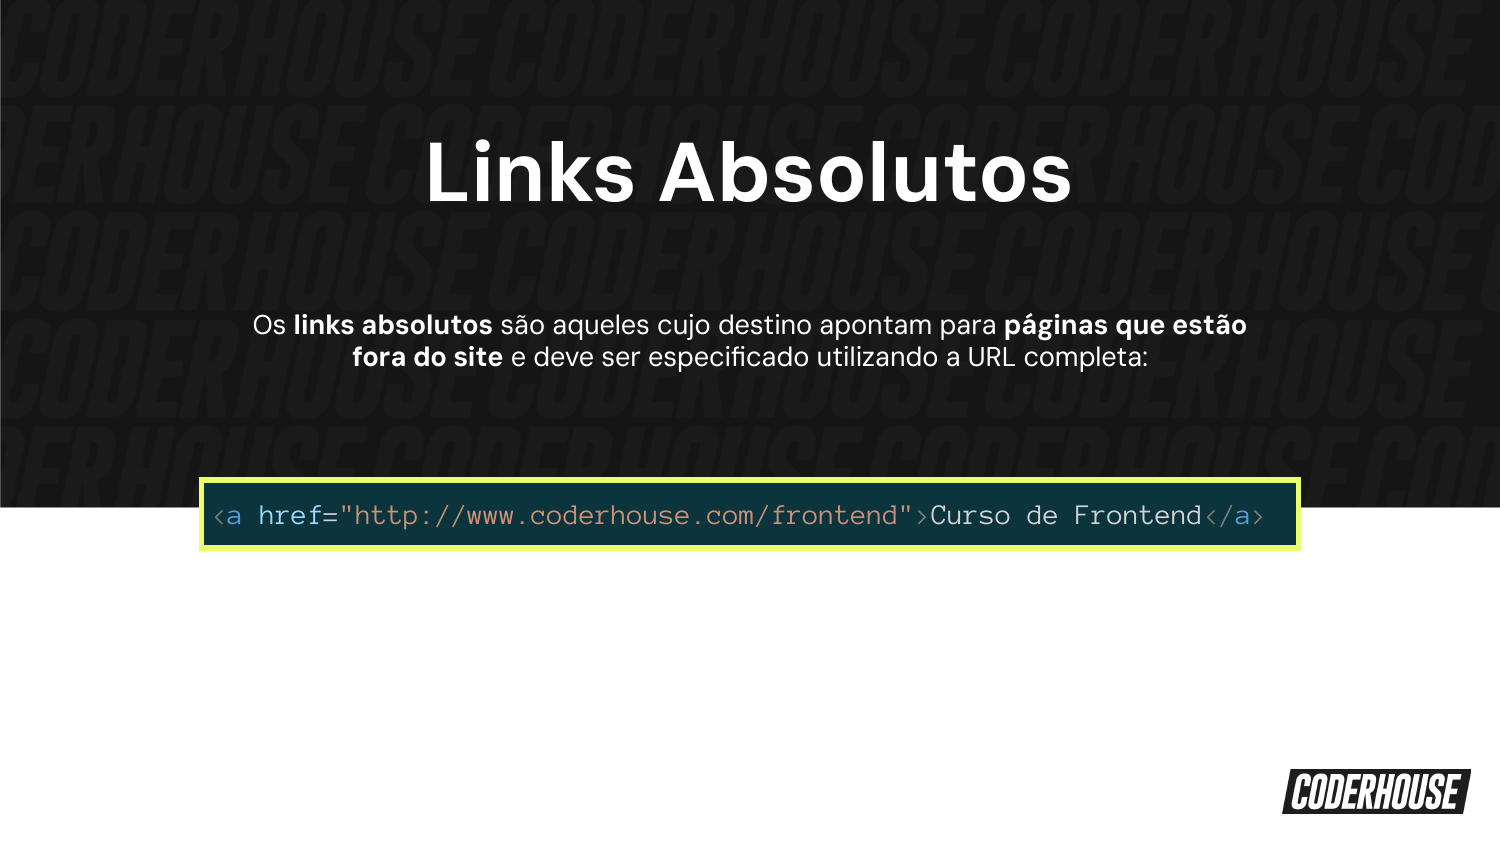

Links Absolutos

Os links absolutos são aqueles cujo destino apontam para páginas que estão fora do site e deve ser especificado utilizando a URL completa:

| <a href="http://www.coderhouse.com/frontend">Curso de Frontend</a> |
| --- |